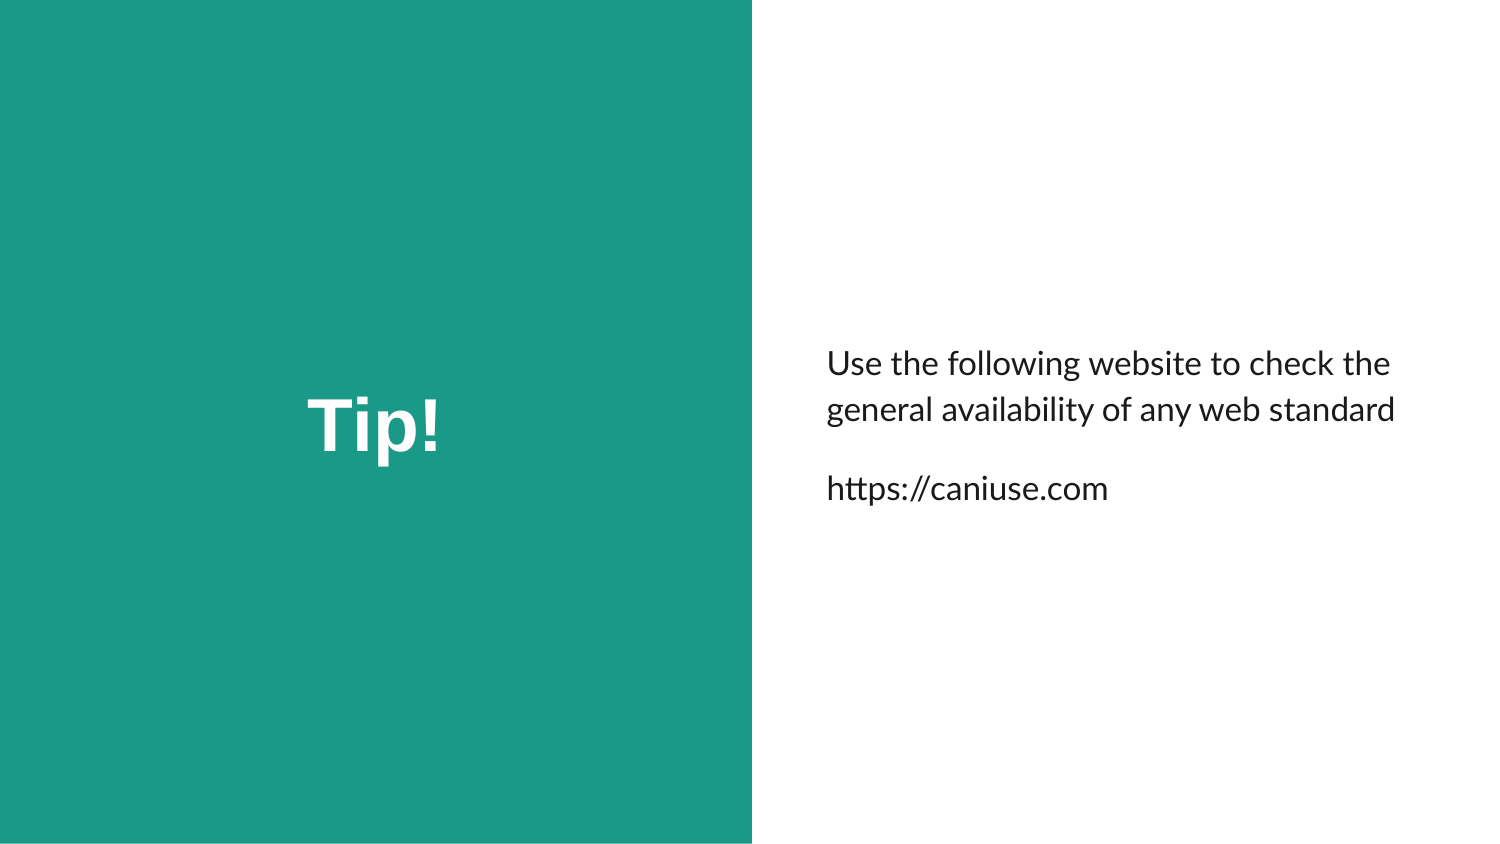

# Tip!
Use the following website to check the general availability of any web standard
https://caniuse.com